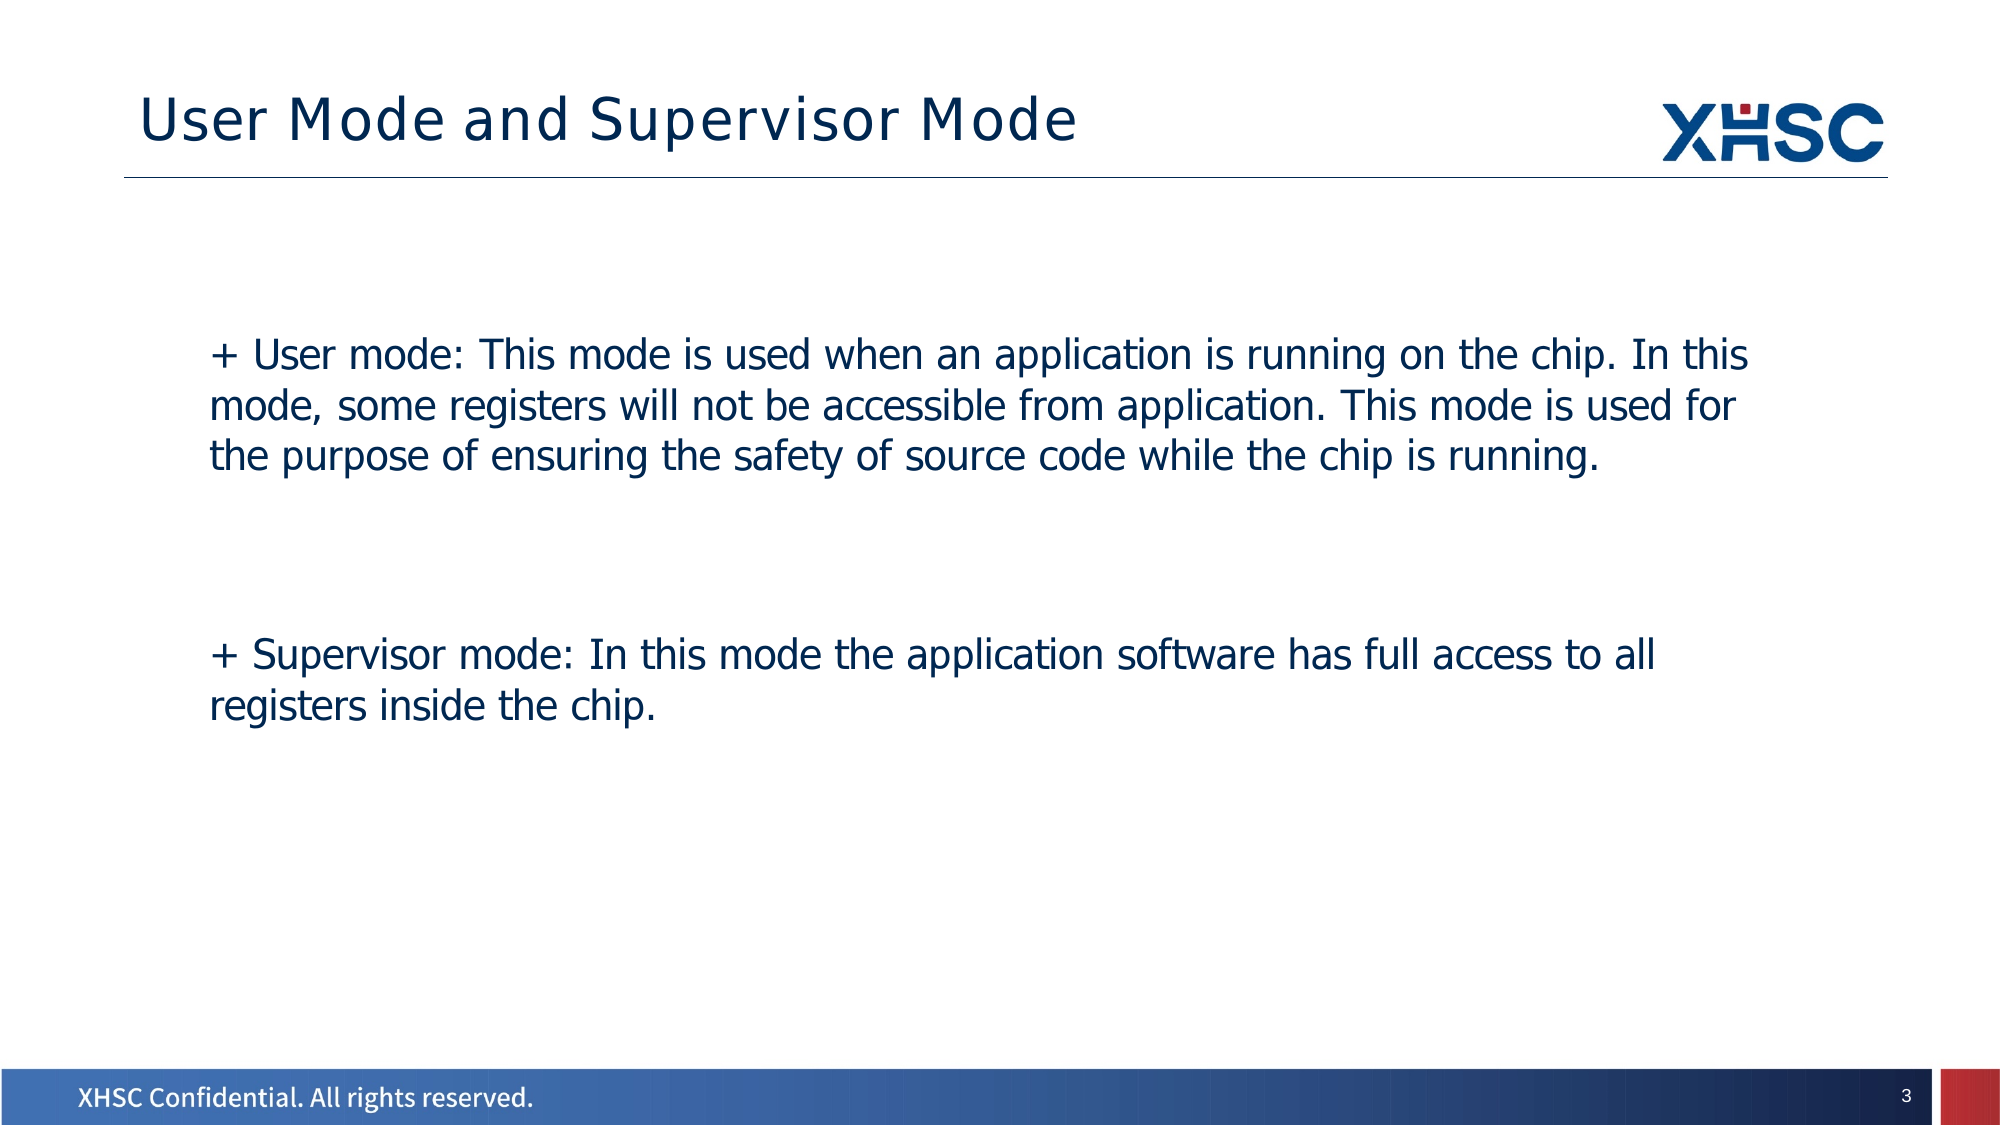

User Mode and Supervisor Mode

+ User mode: This mode is used when an application is running on the chip. In this mode, some registers will not be accessible from application. This mode is used for the purpose of ensuring the safety of source code while the chip is running.

+ Supervisor mode: In this mode the application software has full access to all registers inside the chip.